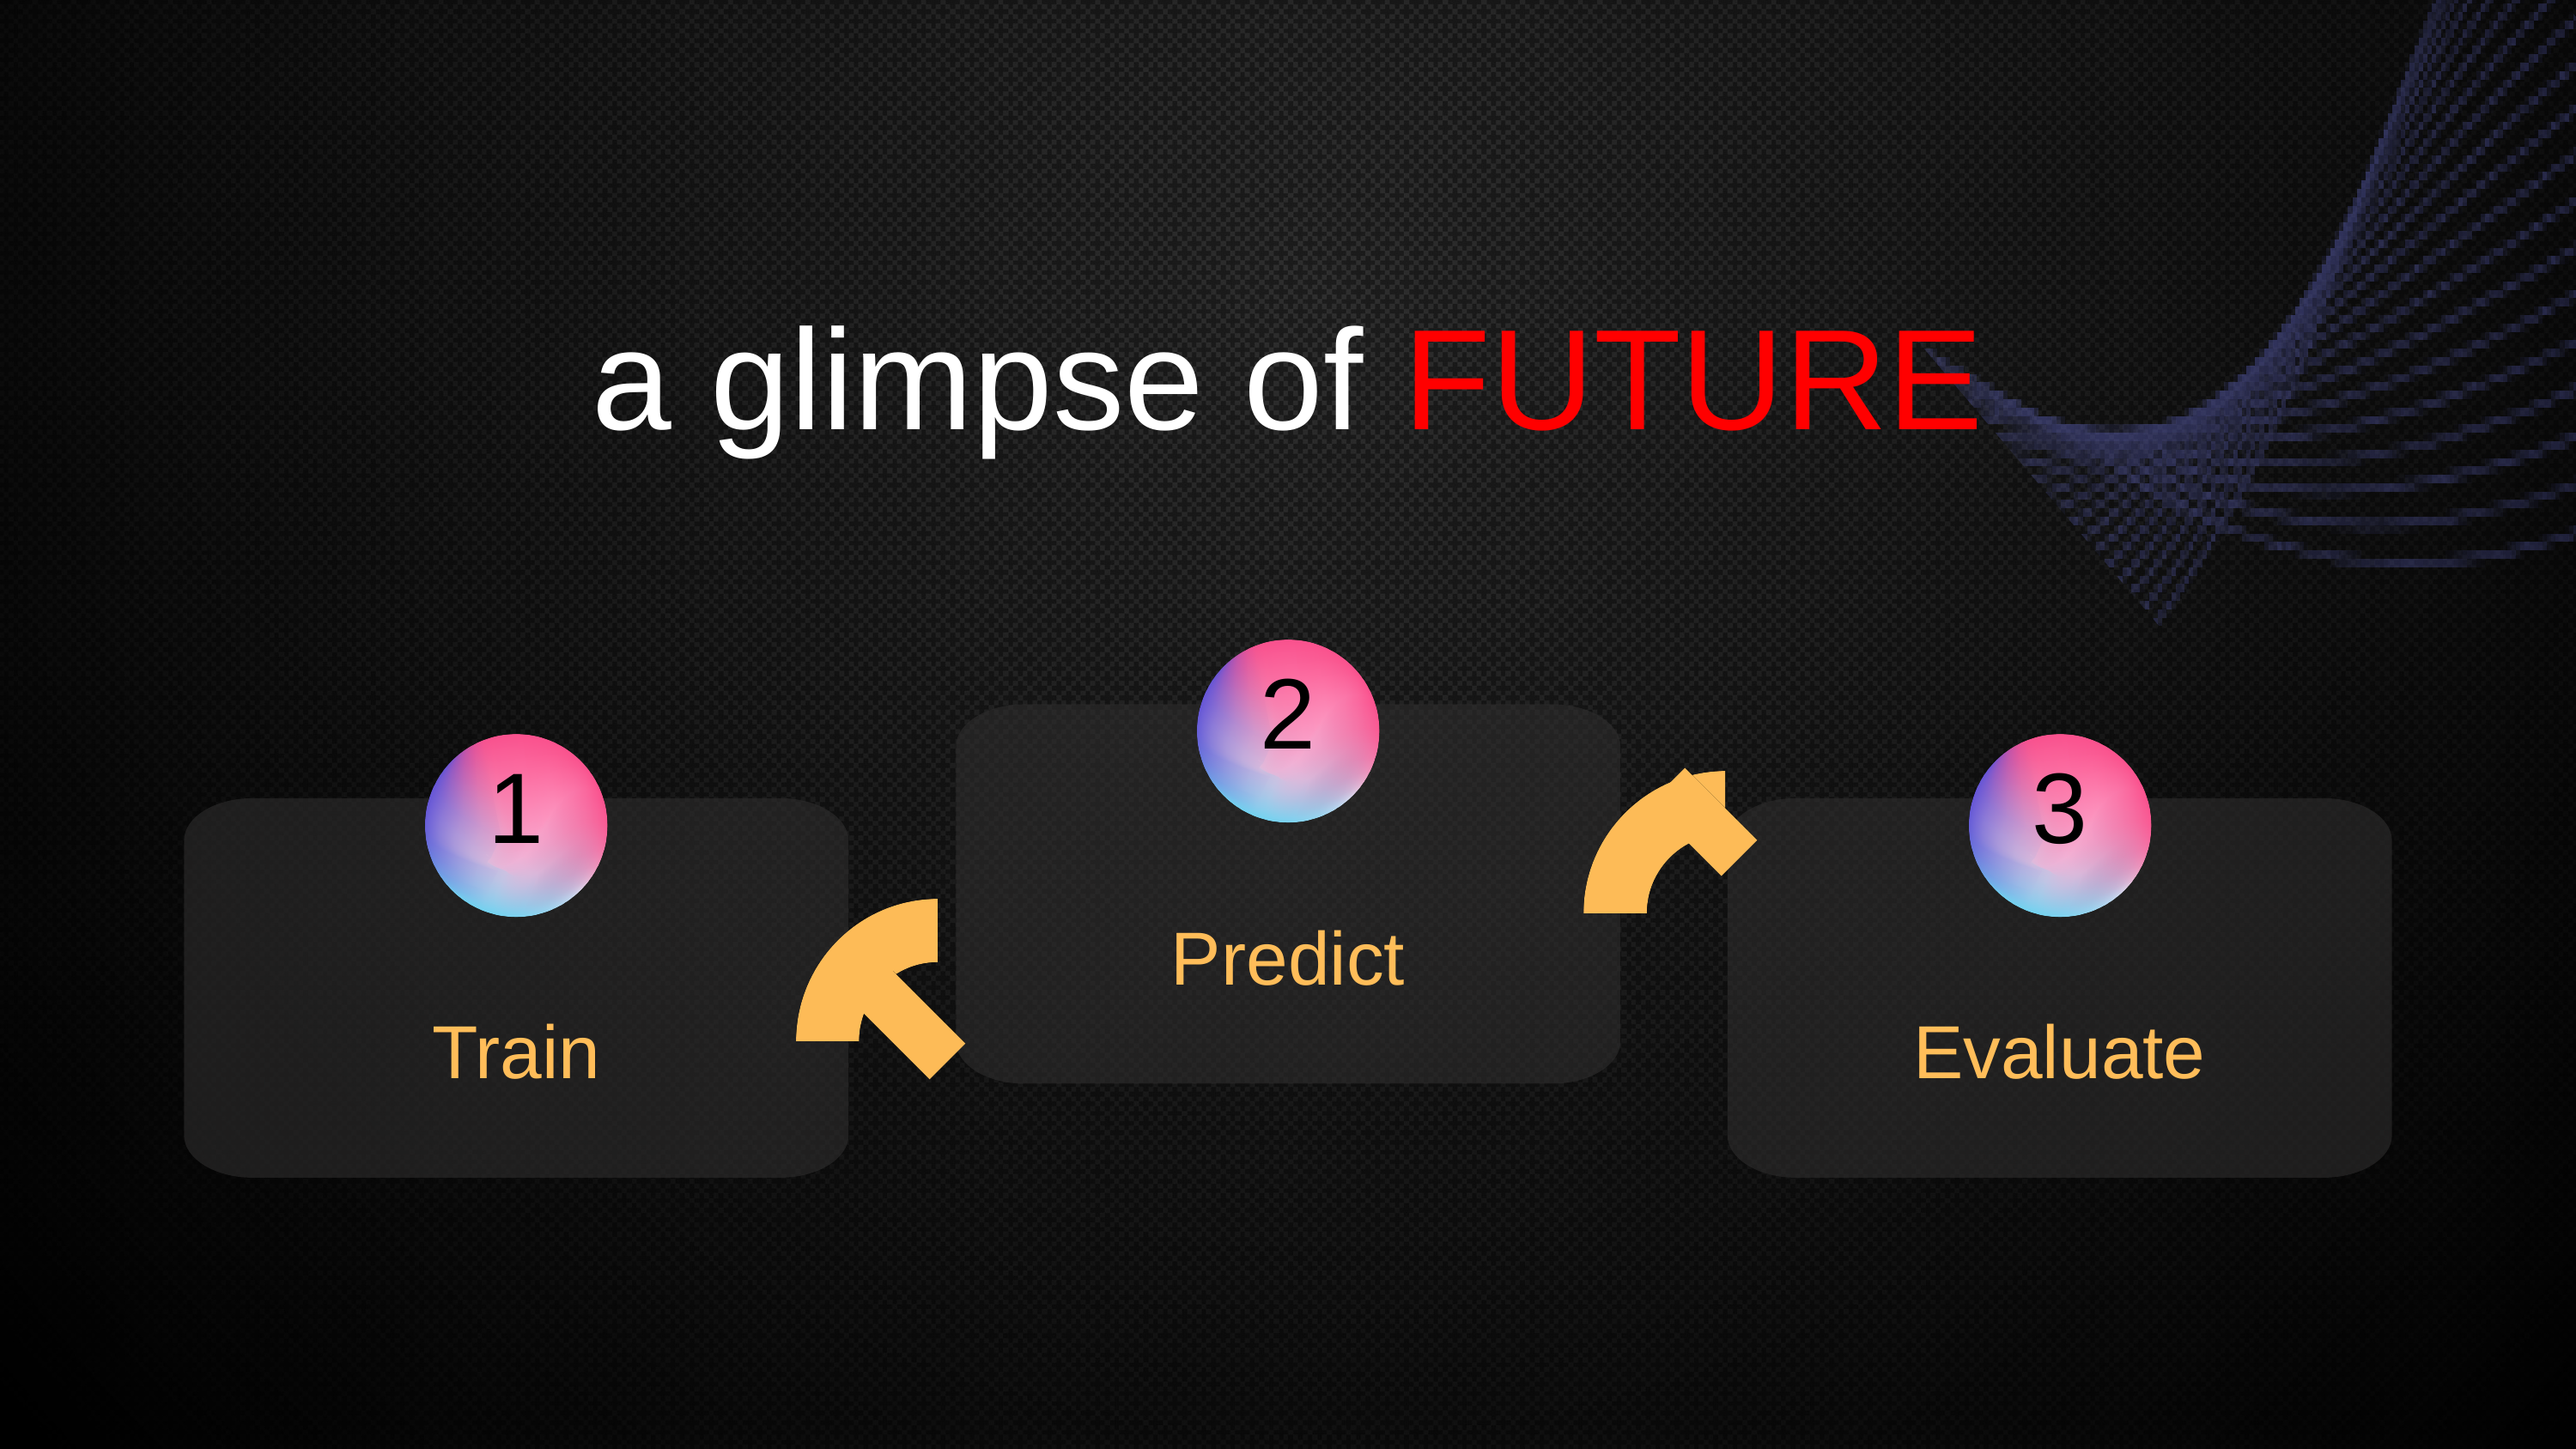

a glimpse of FUTURE

2

Predict

1

Train

3

Evaluate